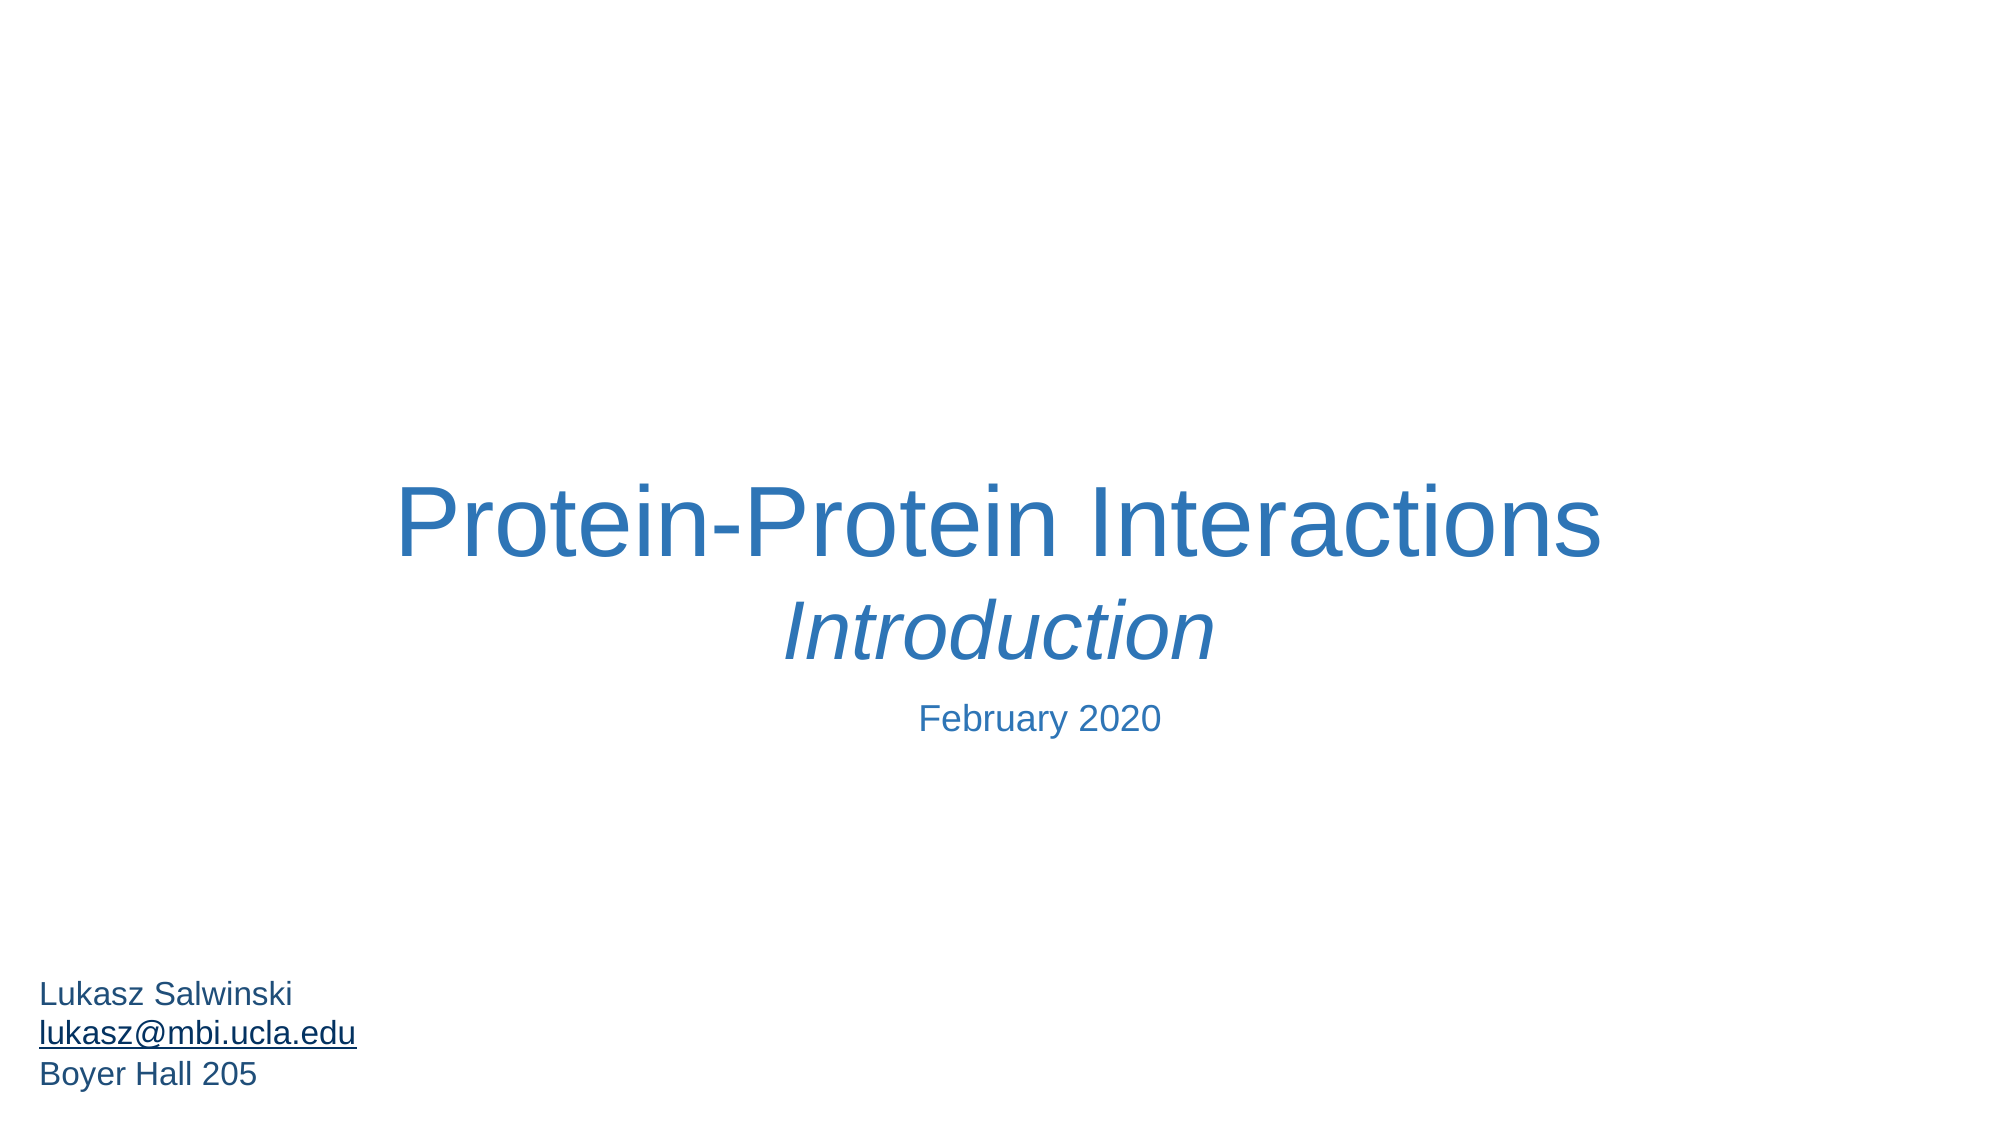

Protein-Protein Interactions
Introduction
February 2020
Lukasz Salwinski
lukasz@mbi.ucla.edu
Boyer Hall 205